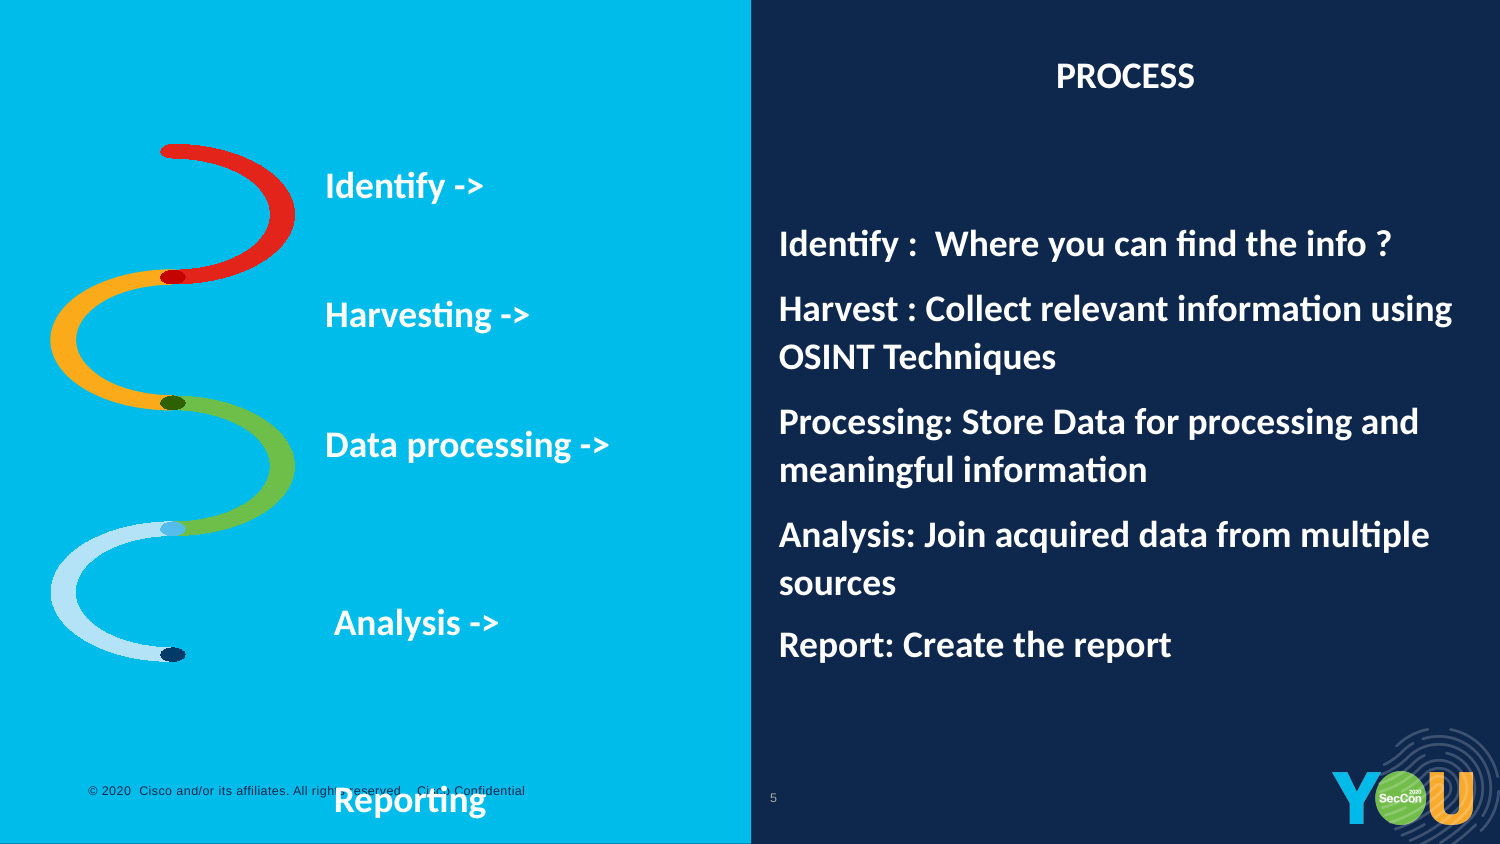

PROCESS
Identify ->

Harvesting ->

Data processing ->

 Analysis ->

 Reporting
Identify :  Where you can find the info ?
Harvest : Collect relevant information using OSINT Techniques
Processing: Store Data for processing and meaningful information
Analysis: Join acquired data from multiple sources
Report: Create the report